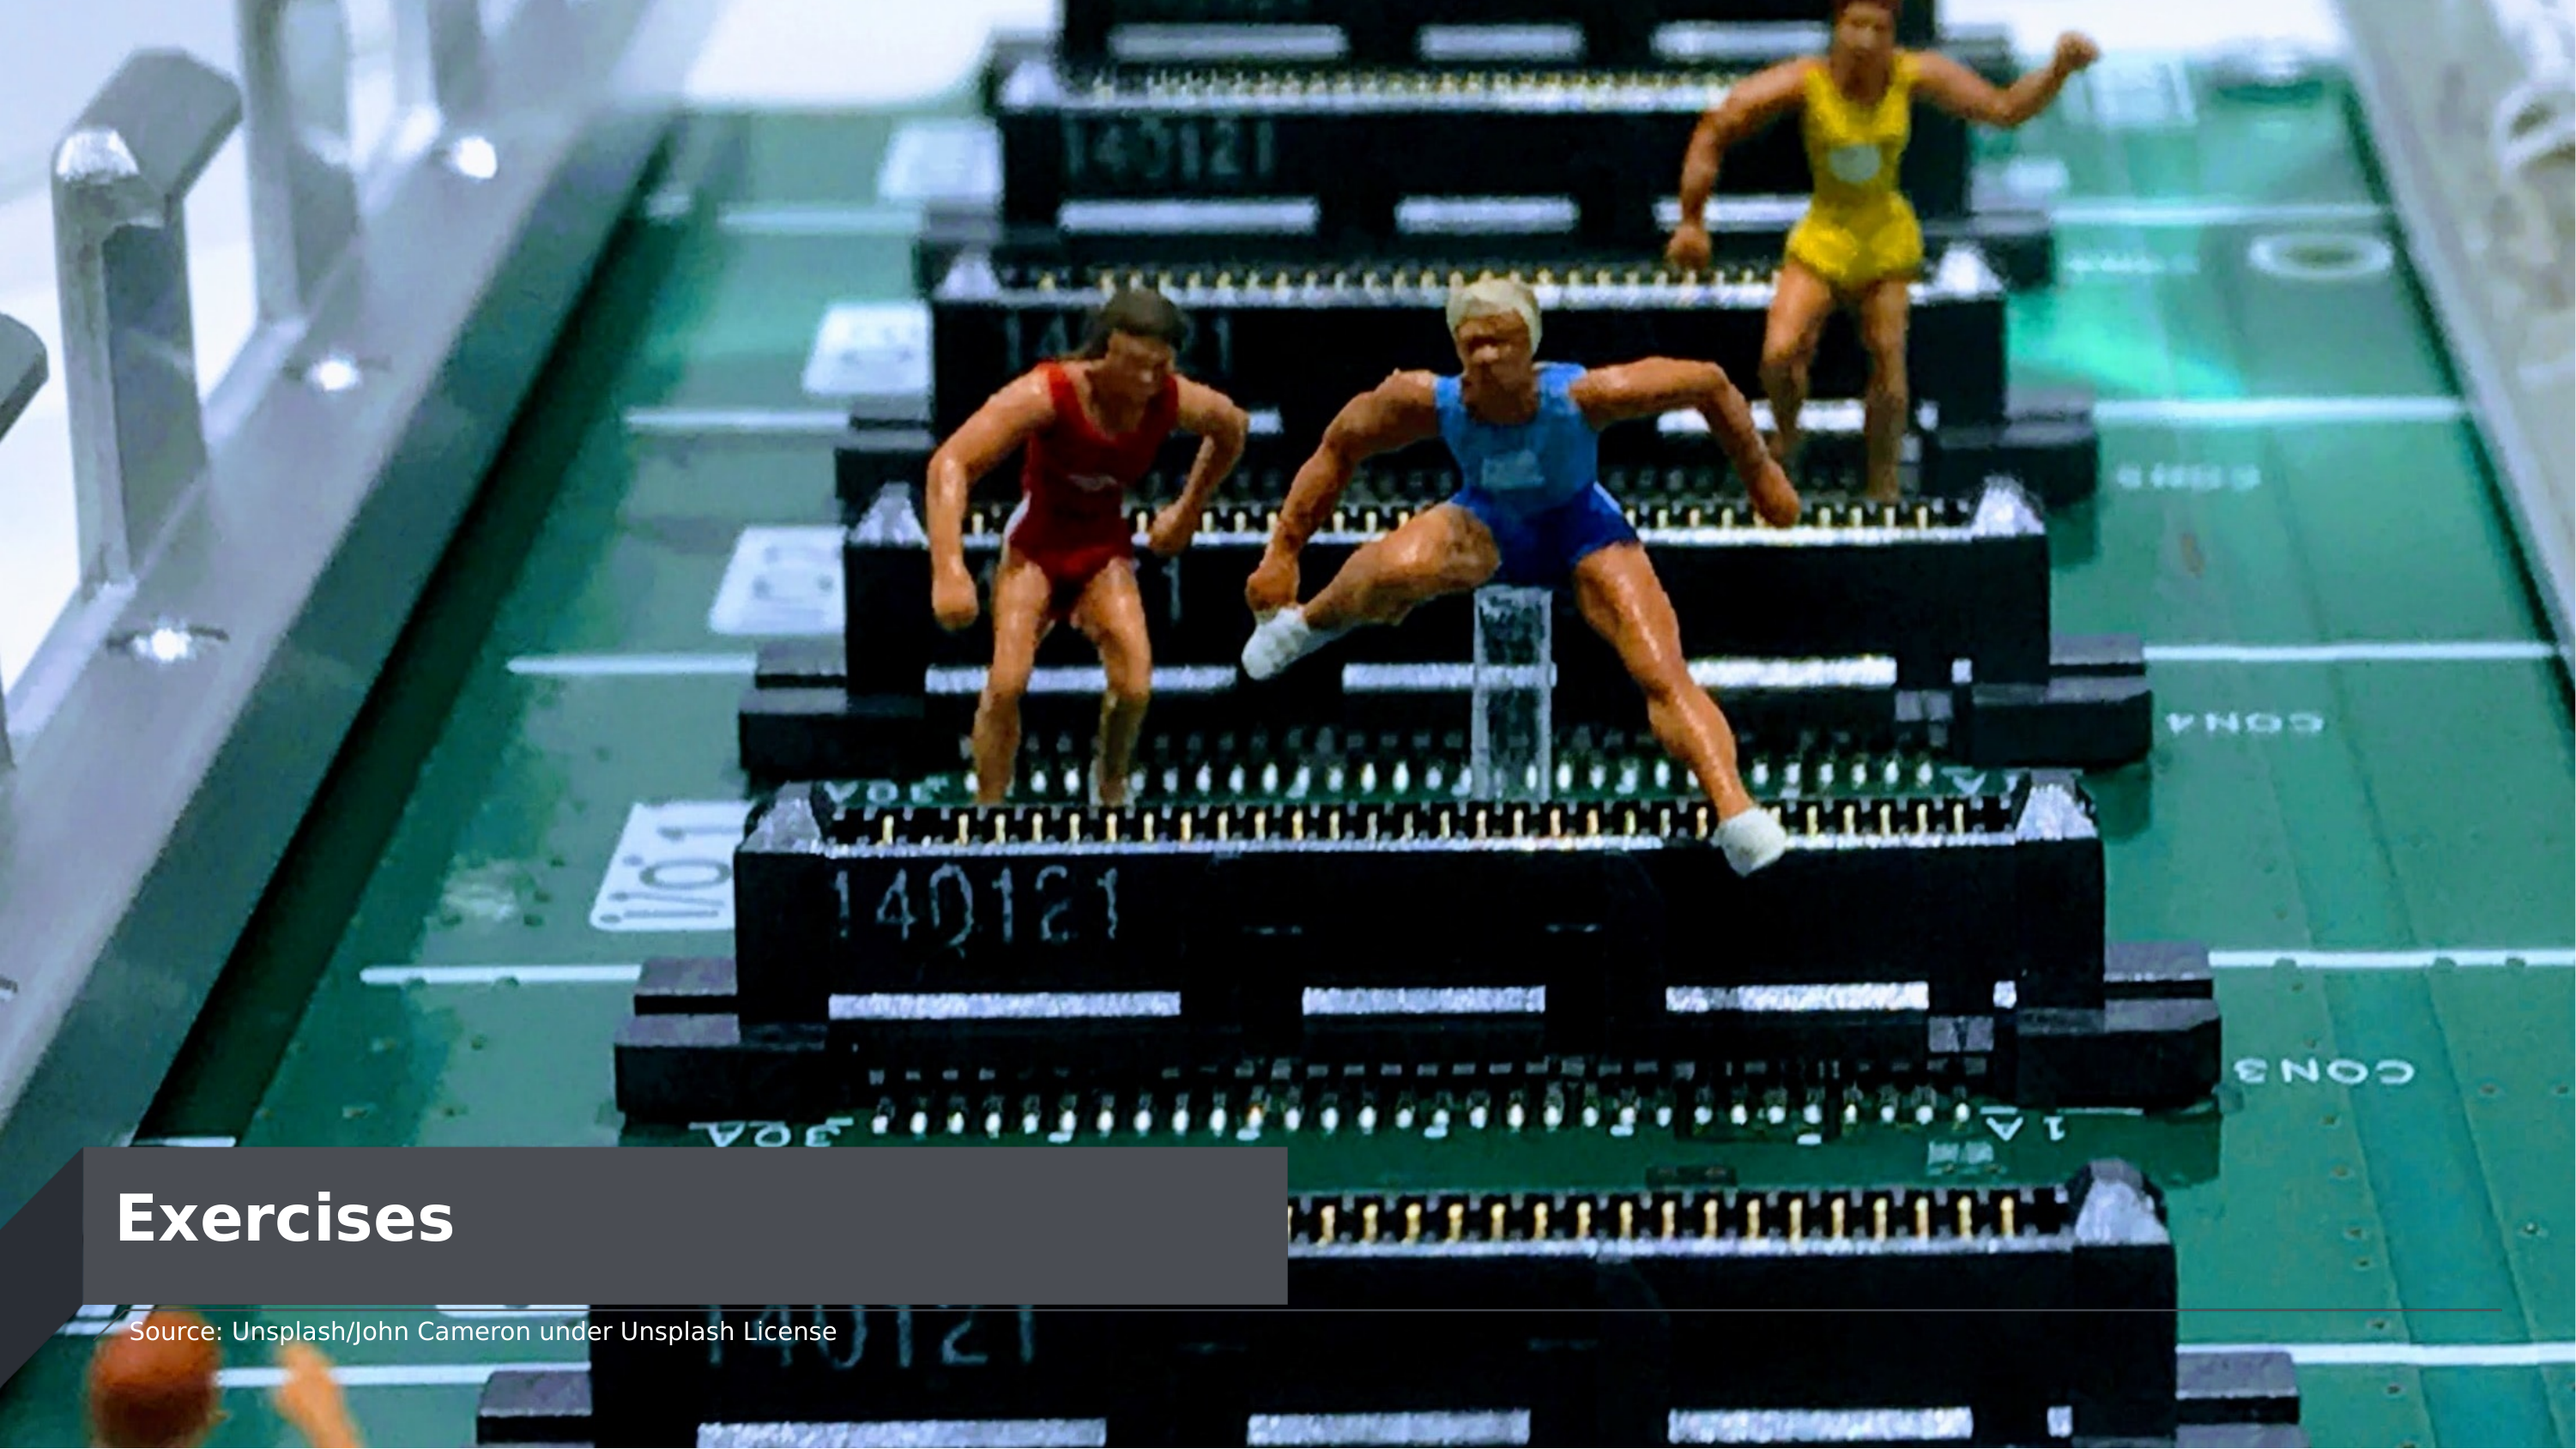

# Exercises
Source: Unsplash/John Cameron under Unsplash License